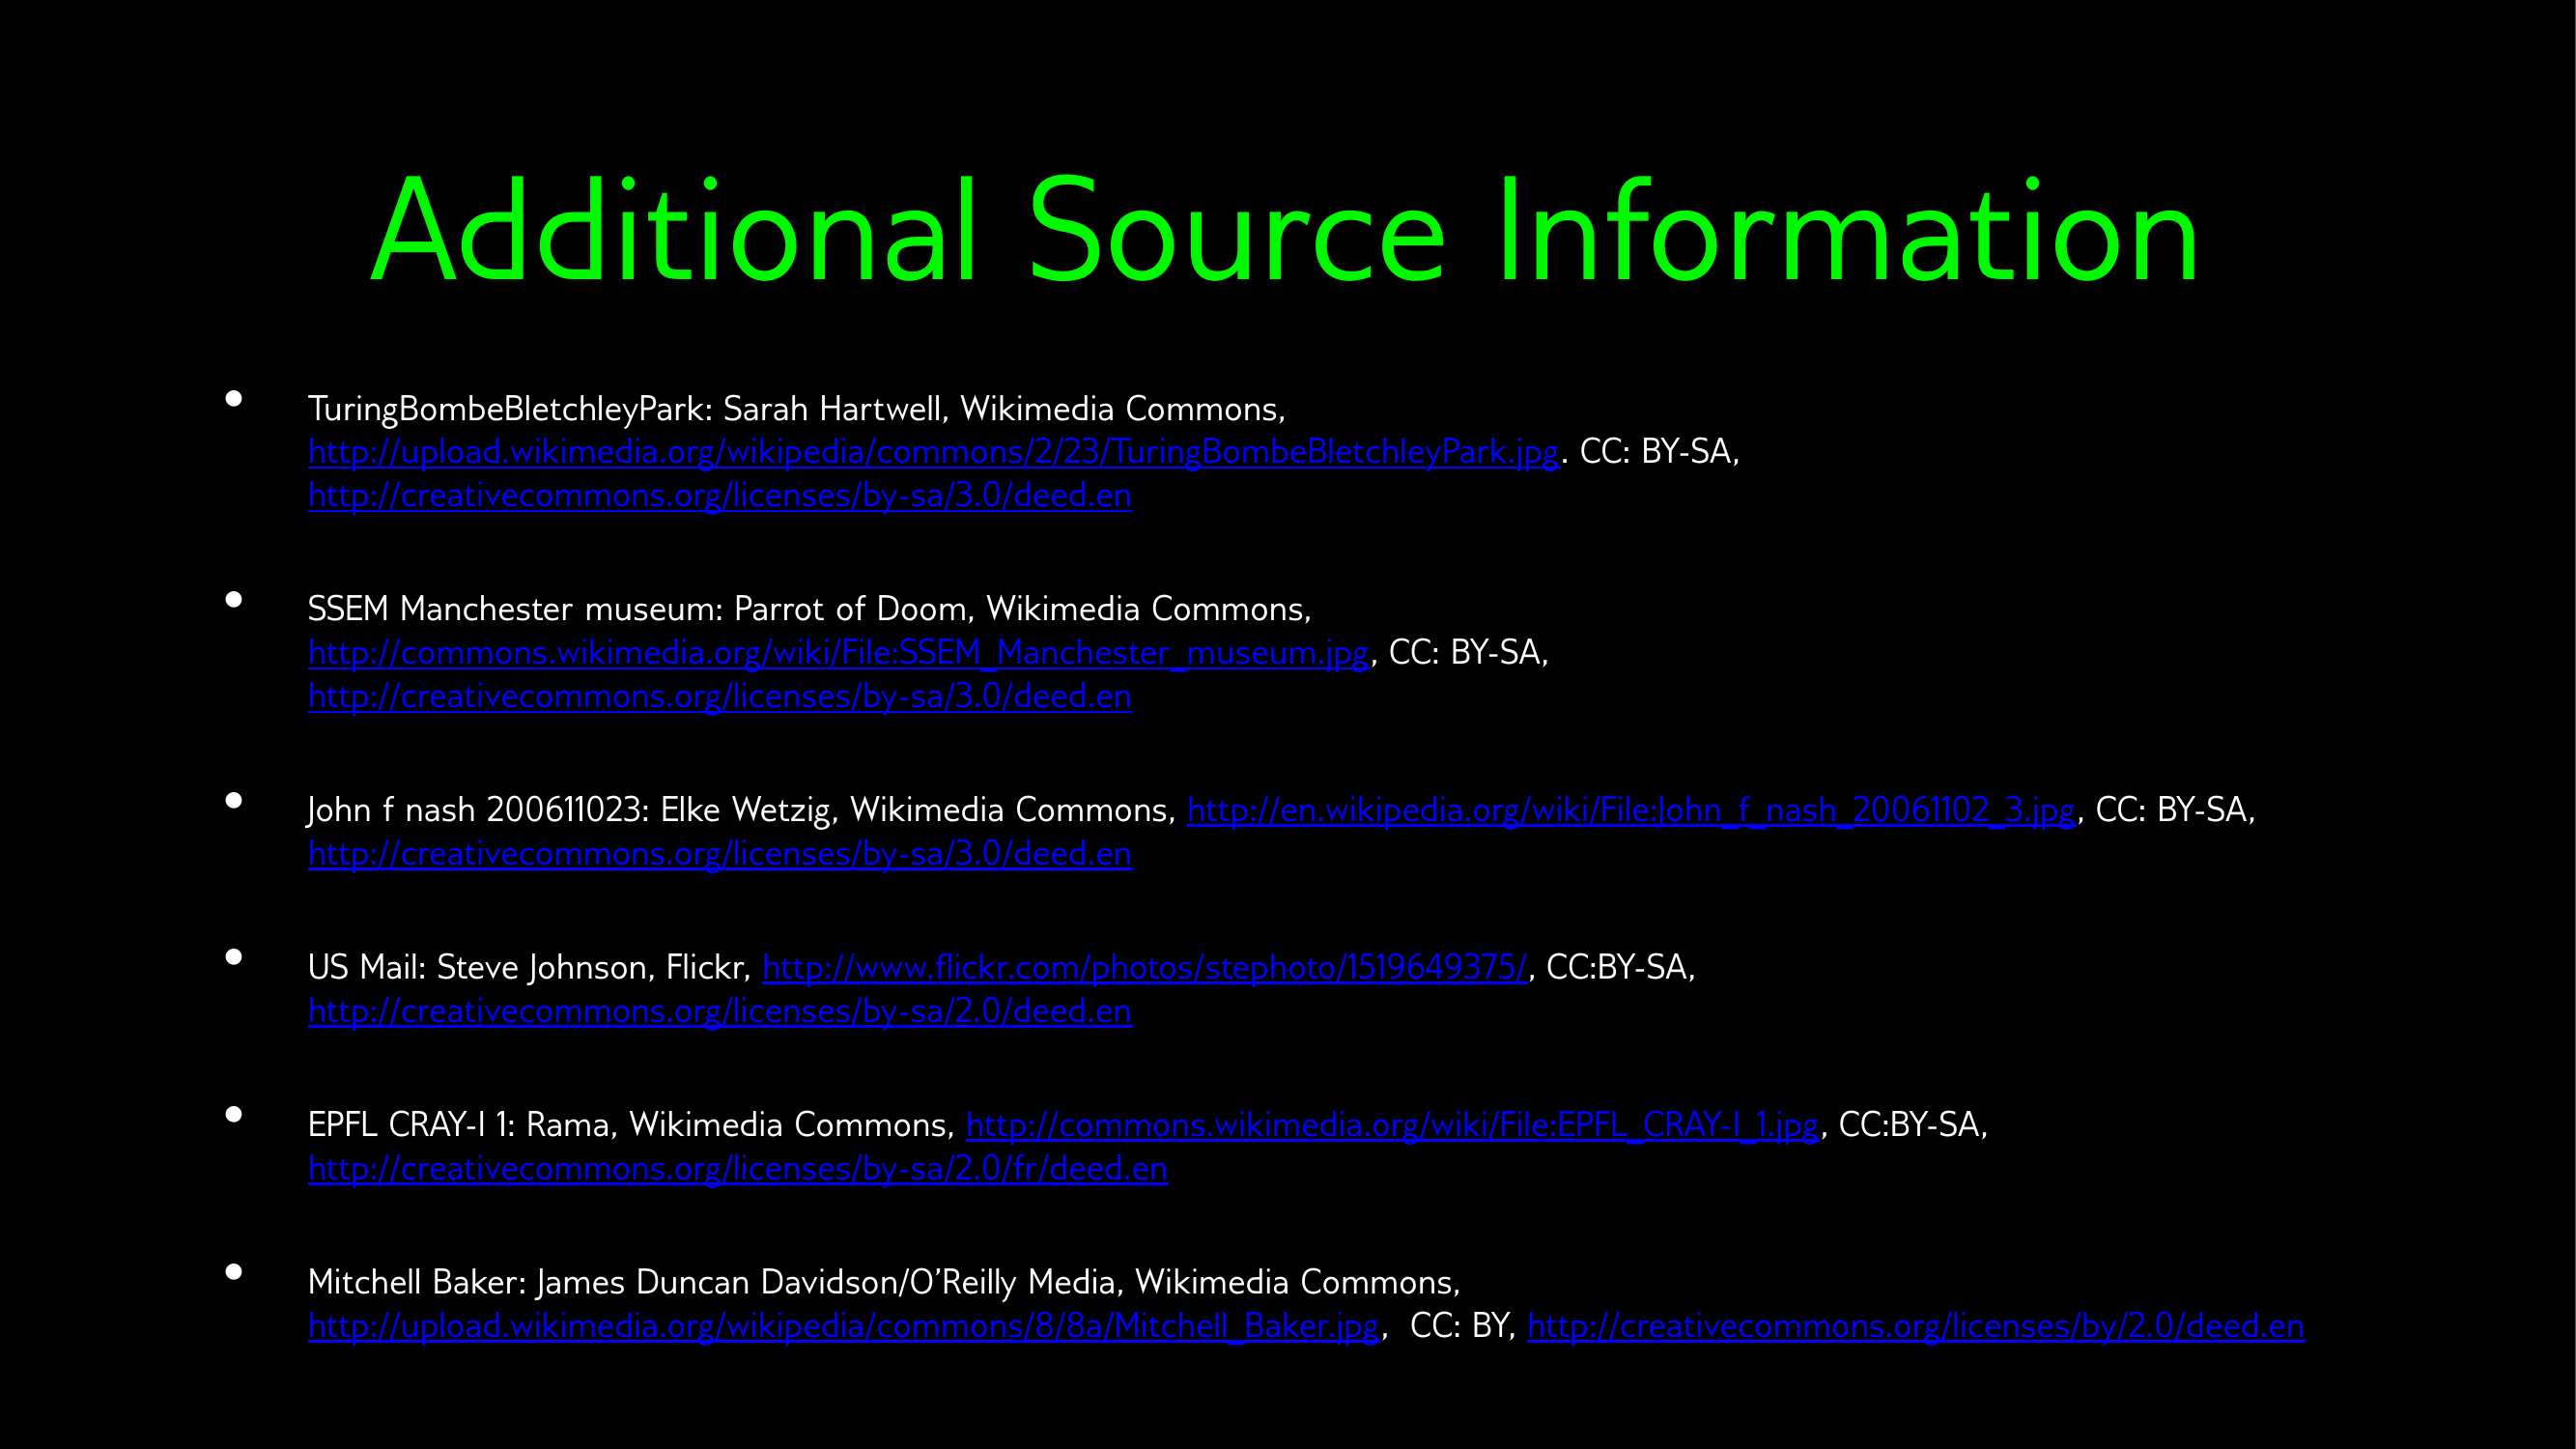

# Additional Source Information
TuringBombeBletchleyPark: Sarah Hartwell, Wikimedia Commons, http://upload.wikimedia.org/wikipedia/commons/2/23/TuringBombeBletchleyPark.jpg. CC: BY-SA, http://creativecommons.org/licenses/by-sa/3.0/deed.en
SSEM Manchester museum: Parrot of Doom, Wikimedia Commons, http://commons.wikimedia.org/wiki/File:SSEM_Manchester_museum.jpg, CC: BY-SA, http://creativecommons.org/licenses/by-sa/3.0/deed.en
John f nash 200611023: Elke Wetzig, Wikimedia Commons, http://en.wikipedia.org/wiki/File:John_f_nash_20061102_3.jpg, CC: BY-SA, http://creativecommons.org/licenses/by-sa/3.0/deed.en
US Mail: Steve Johnson, Flickr, http://www.flickr.com/photos/stephoto/1519649375/, CC:BY-SA, http://creativecommons.org/licenses/by-sa/2.0/deed.en
EPFL CRAY-I 1: Rama, Wikimedia Commons, http://commons.wikimedia.org/wiki/File:EPFL_CRAY-I_1.jpg, CC:BY-SA, http://creativecommons.org/licenses/by-sa/2.0/fr/deed.en
Mitchell Baker: James Duncan Davidson/O’Reilly Media, Wikimedia Commons, http://upload.wikimedia.org/wikipedia/commons/8/8a/Mitchell_Baker.jpg,  CC: BY, http://creativecommons.org/licenses/by/2.0/deed.en